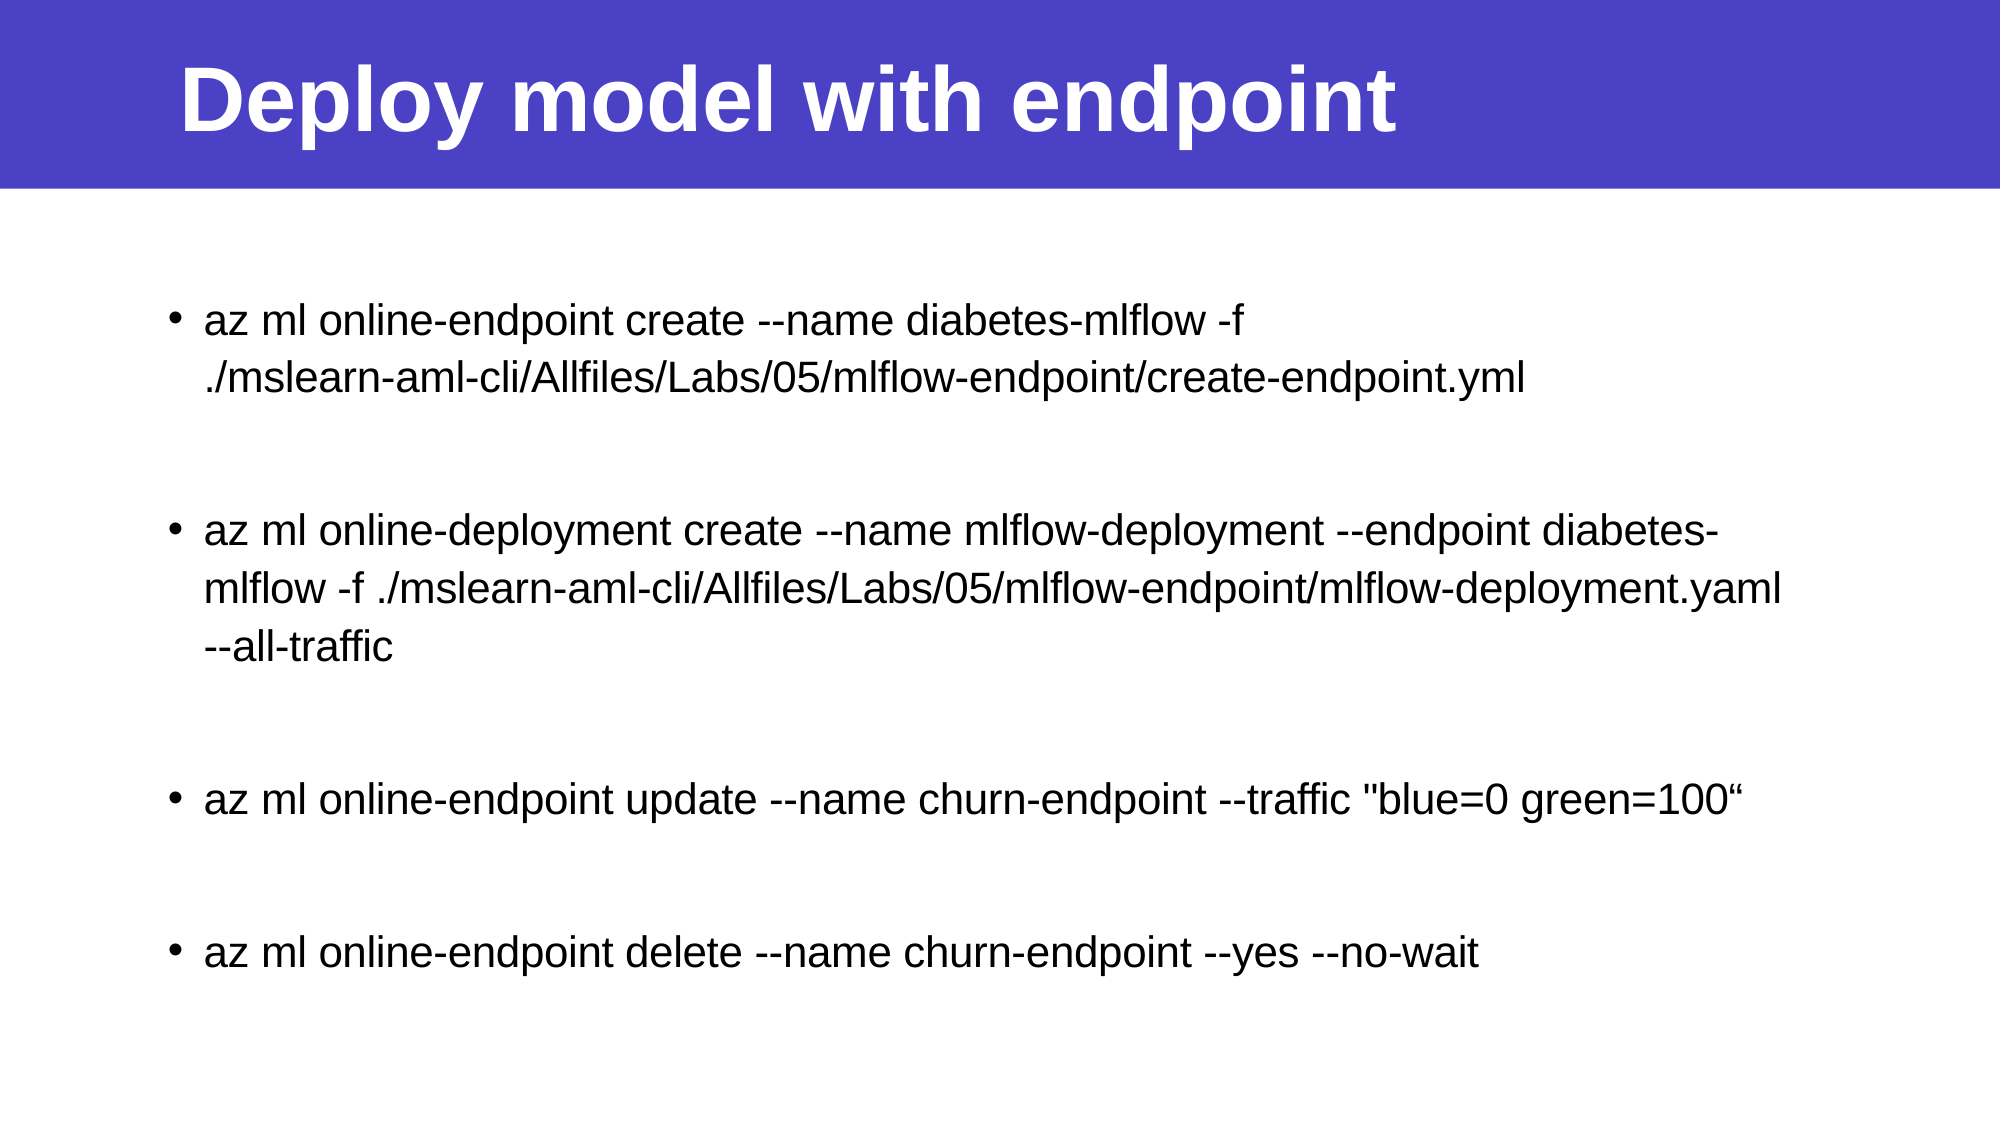

# Deploy model with endpoint
az ml online-endpoint create --name diabetes-mlflow -f ./mslearn-aml-cli/Allfiles/Labs/05/mlflow-endpoint/create-endpoint.yml

az ml online-deployment create --name mlflow-deployment --endpoint diabetes-mlflow -f ./mslearn-aml-cli/Allfiles/Labs/05/mlflow-endpoint/mlflow-deployment.yaml --all-traffic

az ml online-endpoint update --name churn-endpoint --traffic "blue=0 green=100“

az ml online-endpoint delete --name churn-endpoint --yes --no-wait